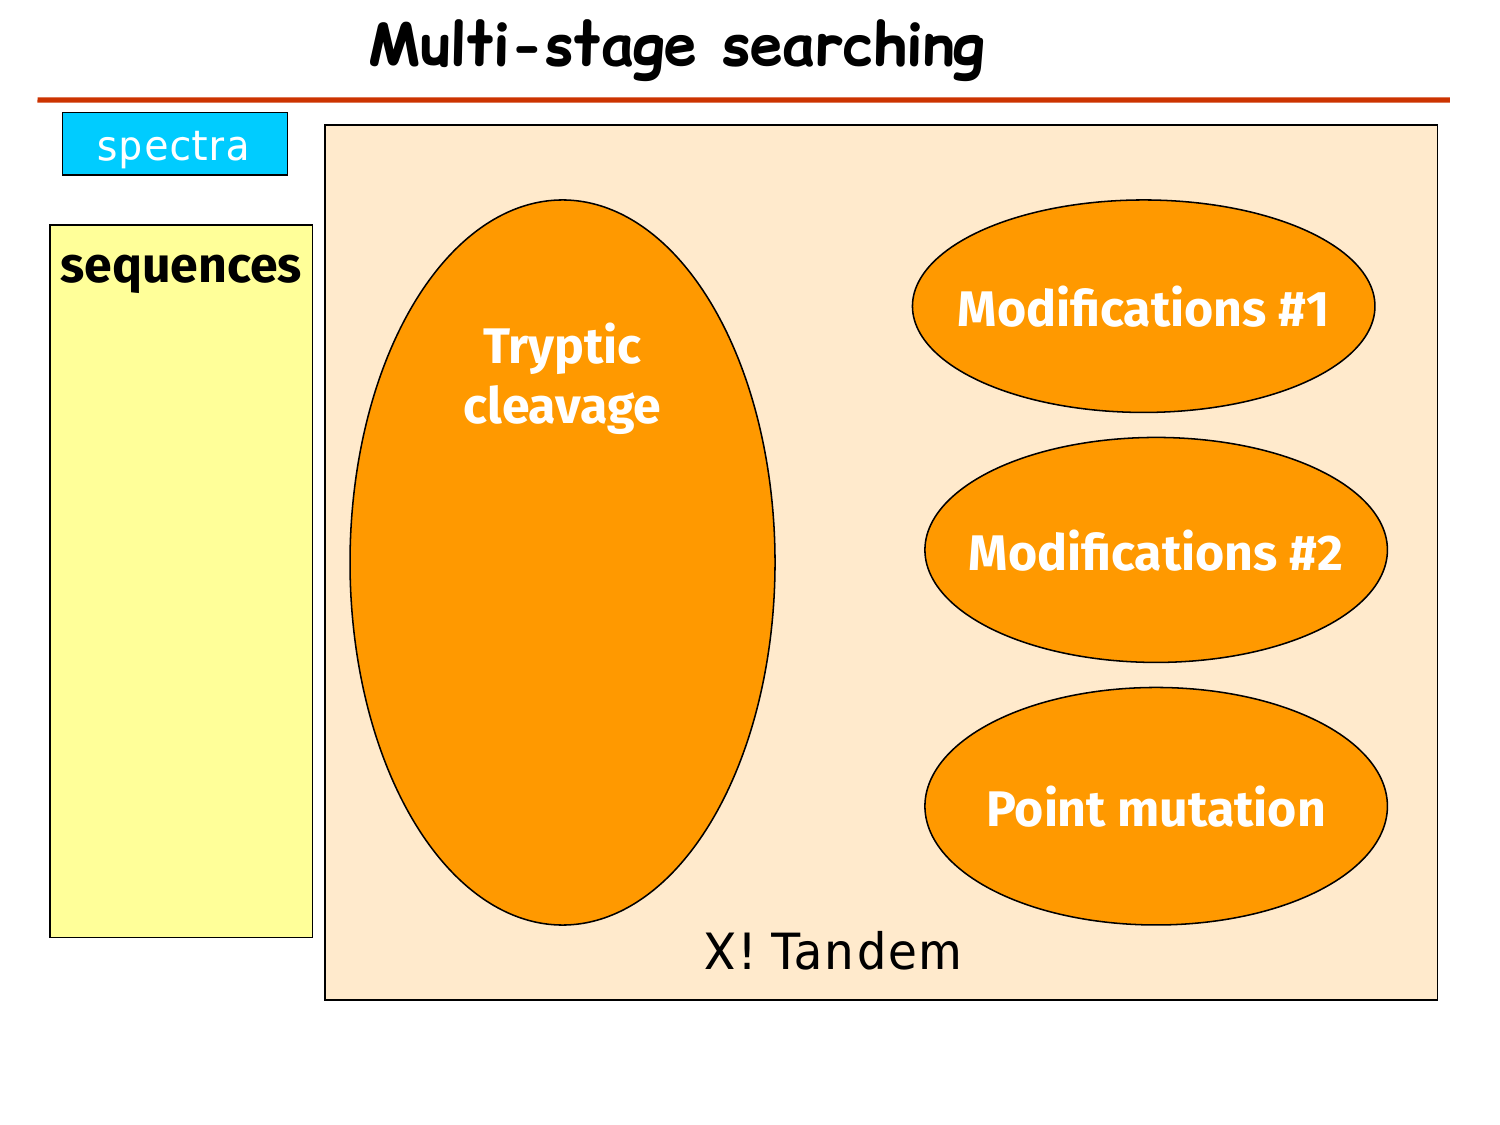

Multi-stage searching

spectra

Tryptic
cleavage
Modifications #1
sequences
Modifications #2
sequences
Point mutation
X! Tandem